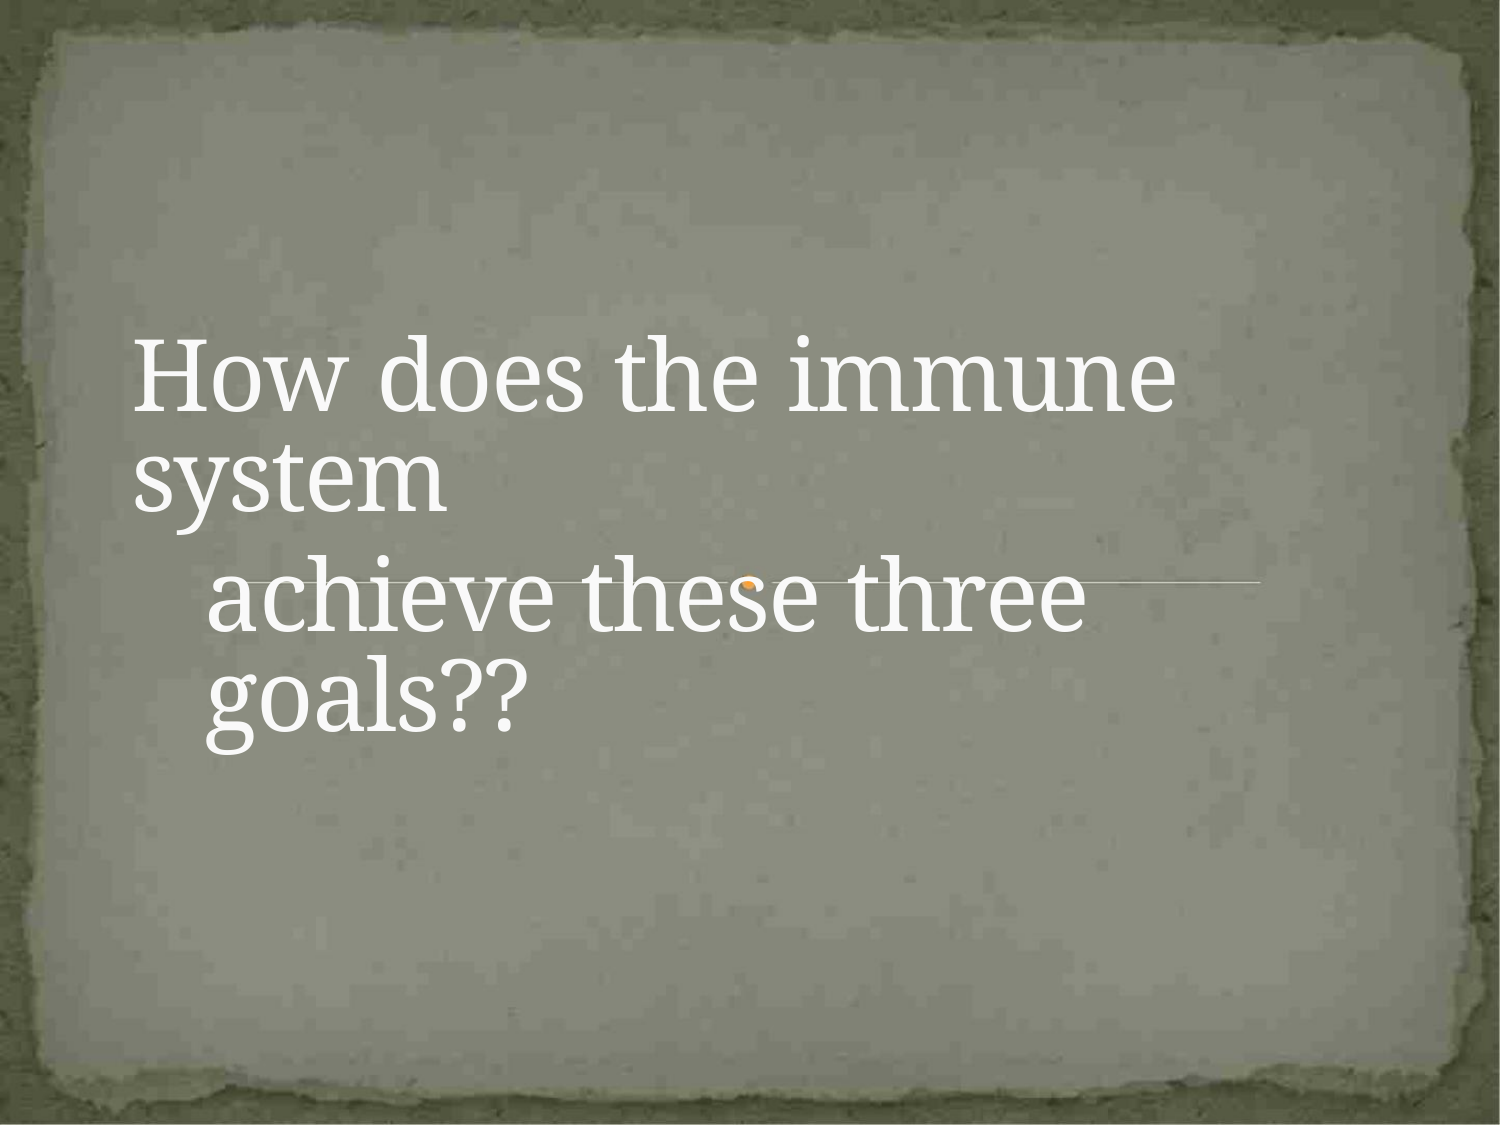

How does the immune system
achieve these three goals??